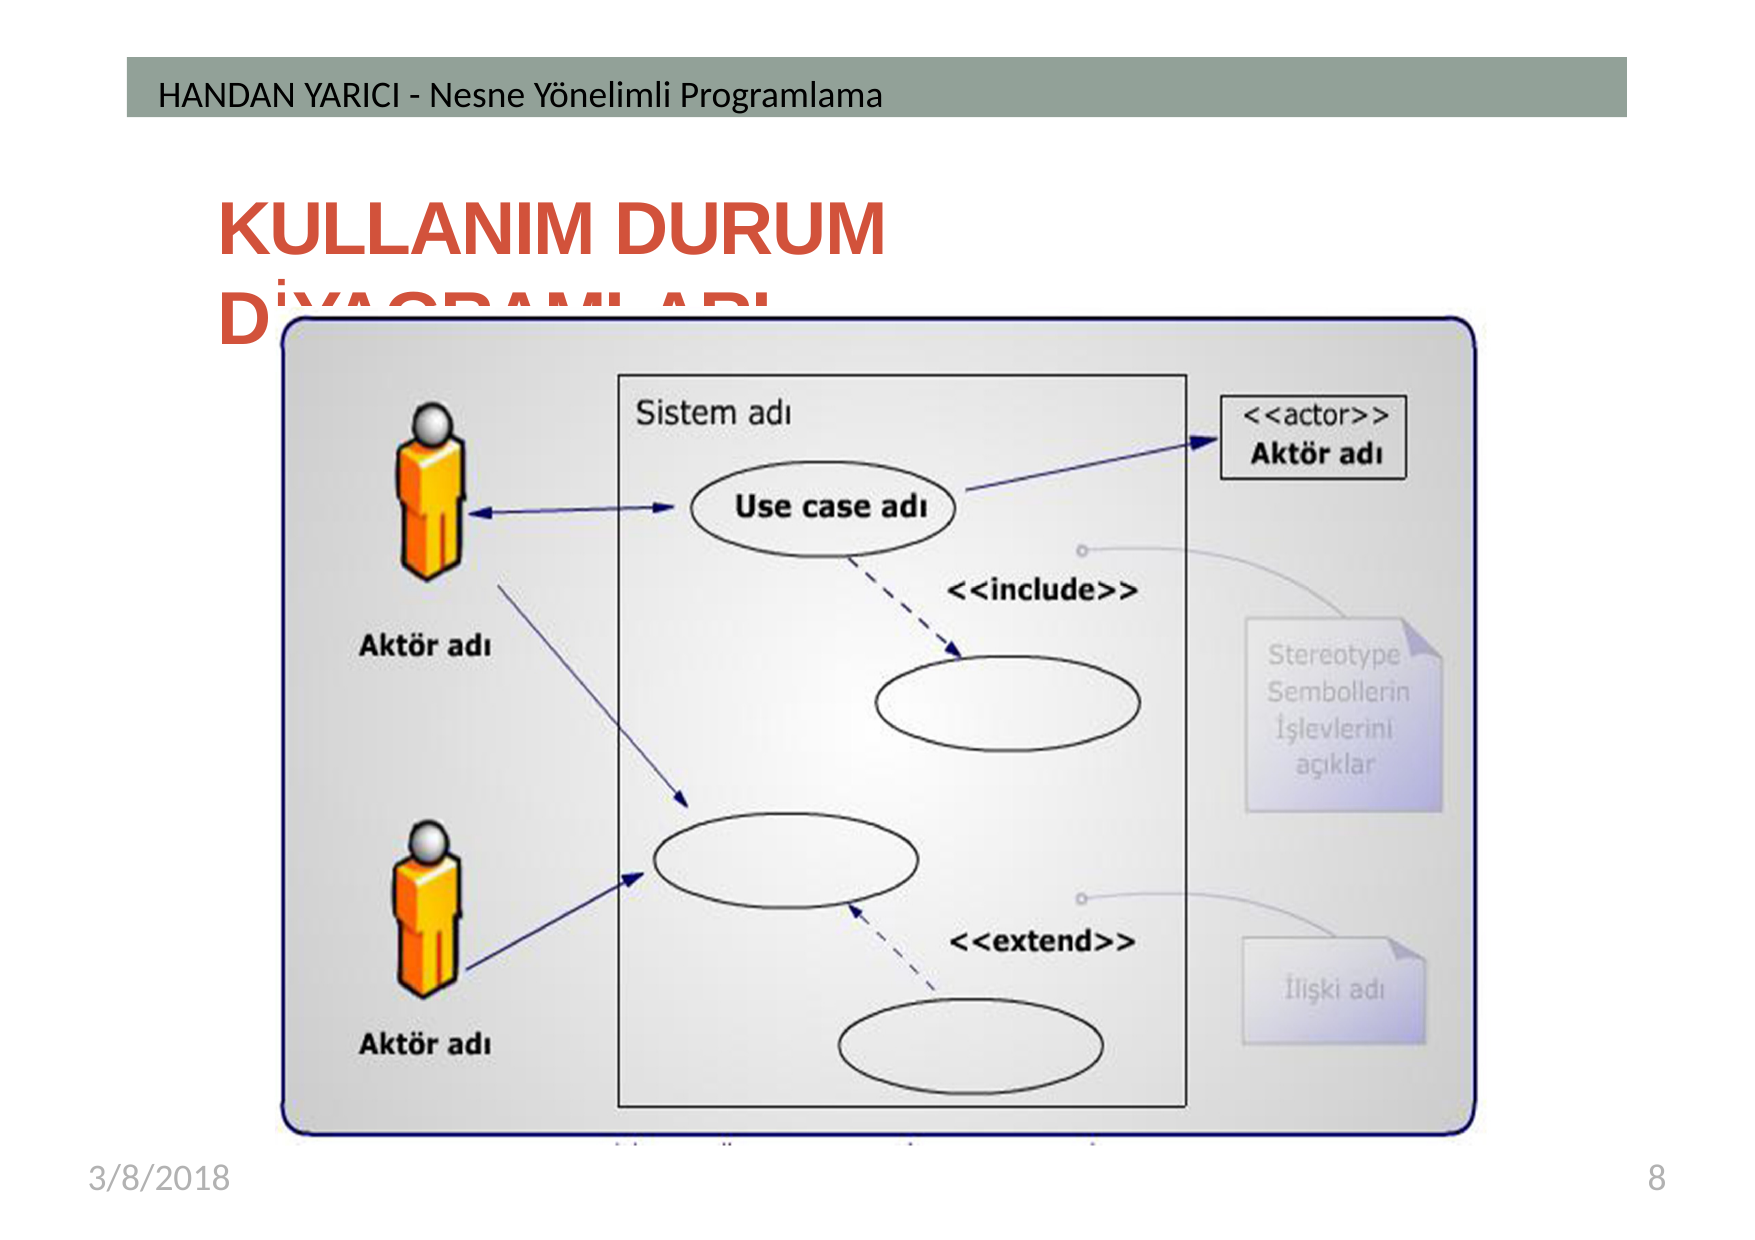

HANDAN YARICI - Nesne Yönelimli Programlama
# KULLANIM DURUM DİYAGRAMLARI

3/8/2018
8